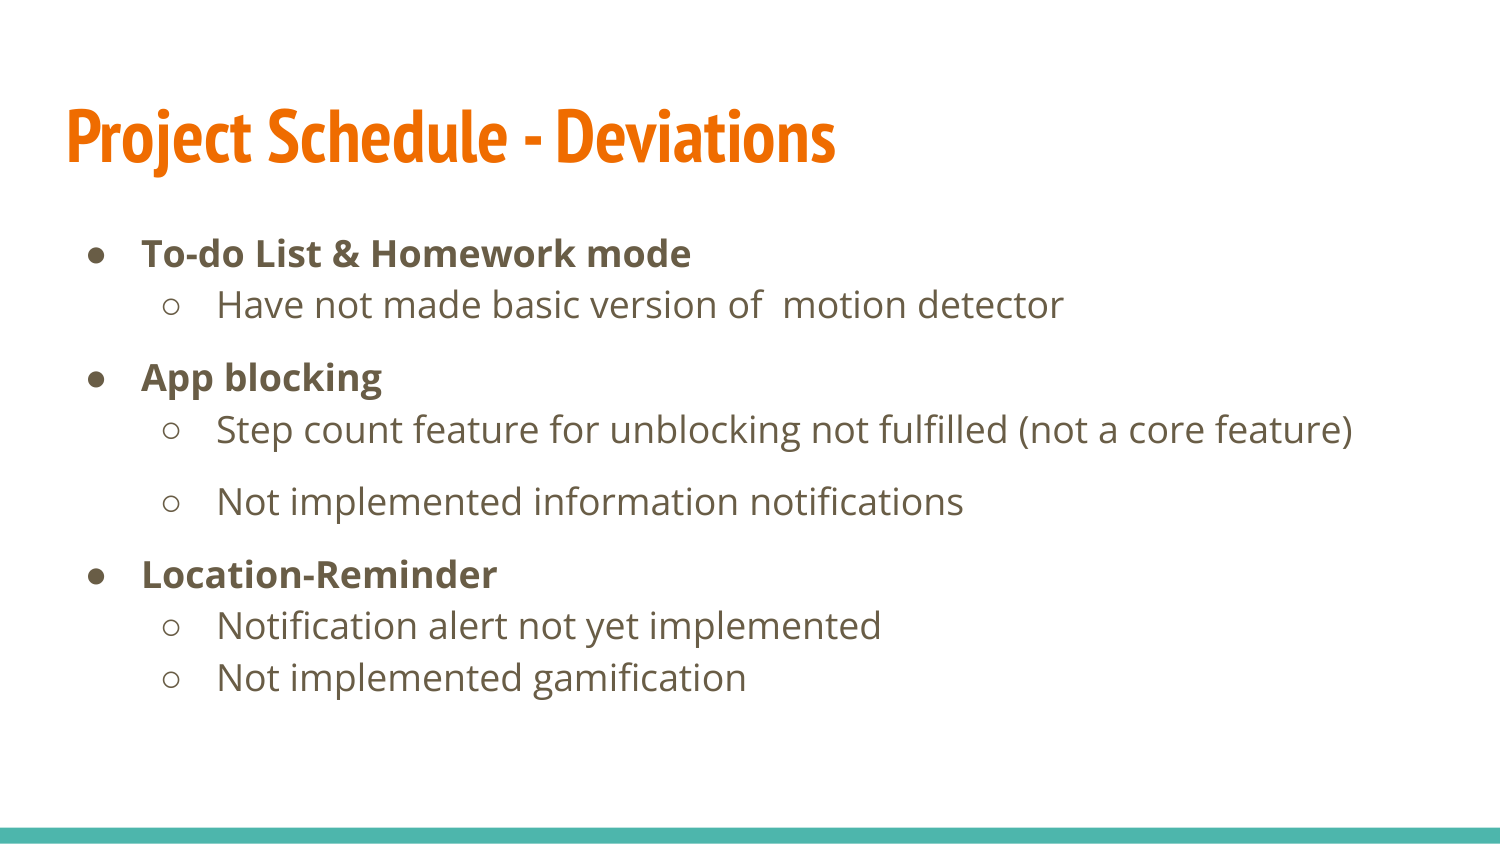

# Project Schedule - Deviations
To-do List & Homework mode
Have not made basic version of  motion detector
App blocking
Step count feature for unblocking not fulfilled (not a core feature)
Not implemented information notifications
Location-Reminder
Notification alert not yet implemented
Not implemented gamification